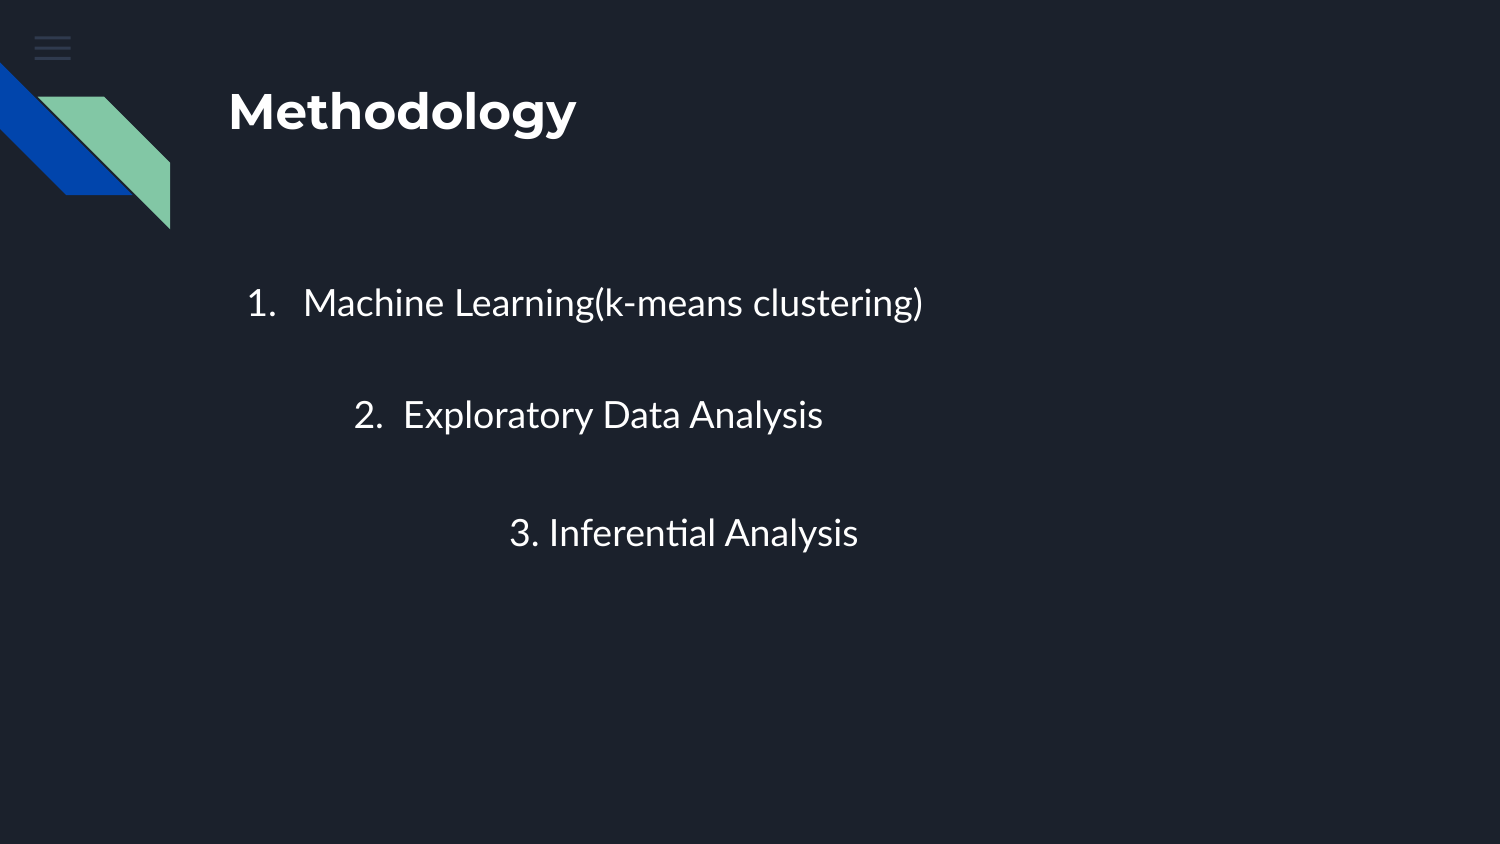

# Methodology
Machine Learning(k-means clustering)
2.  Exploratory Data Analysis
3. Inferential Analysis